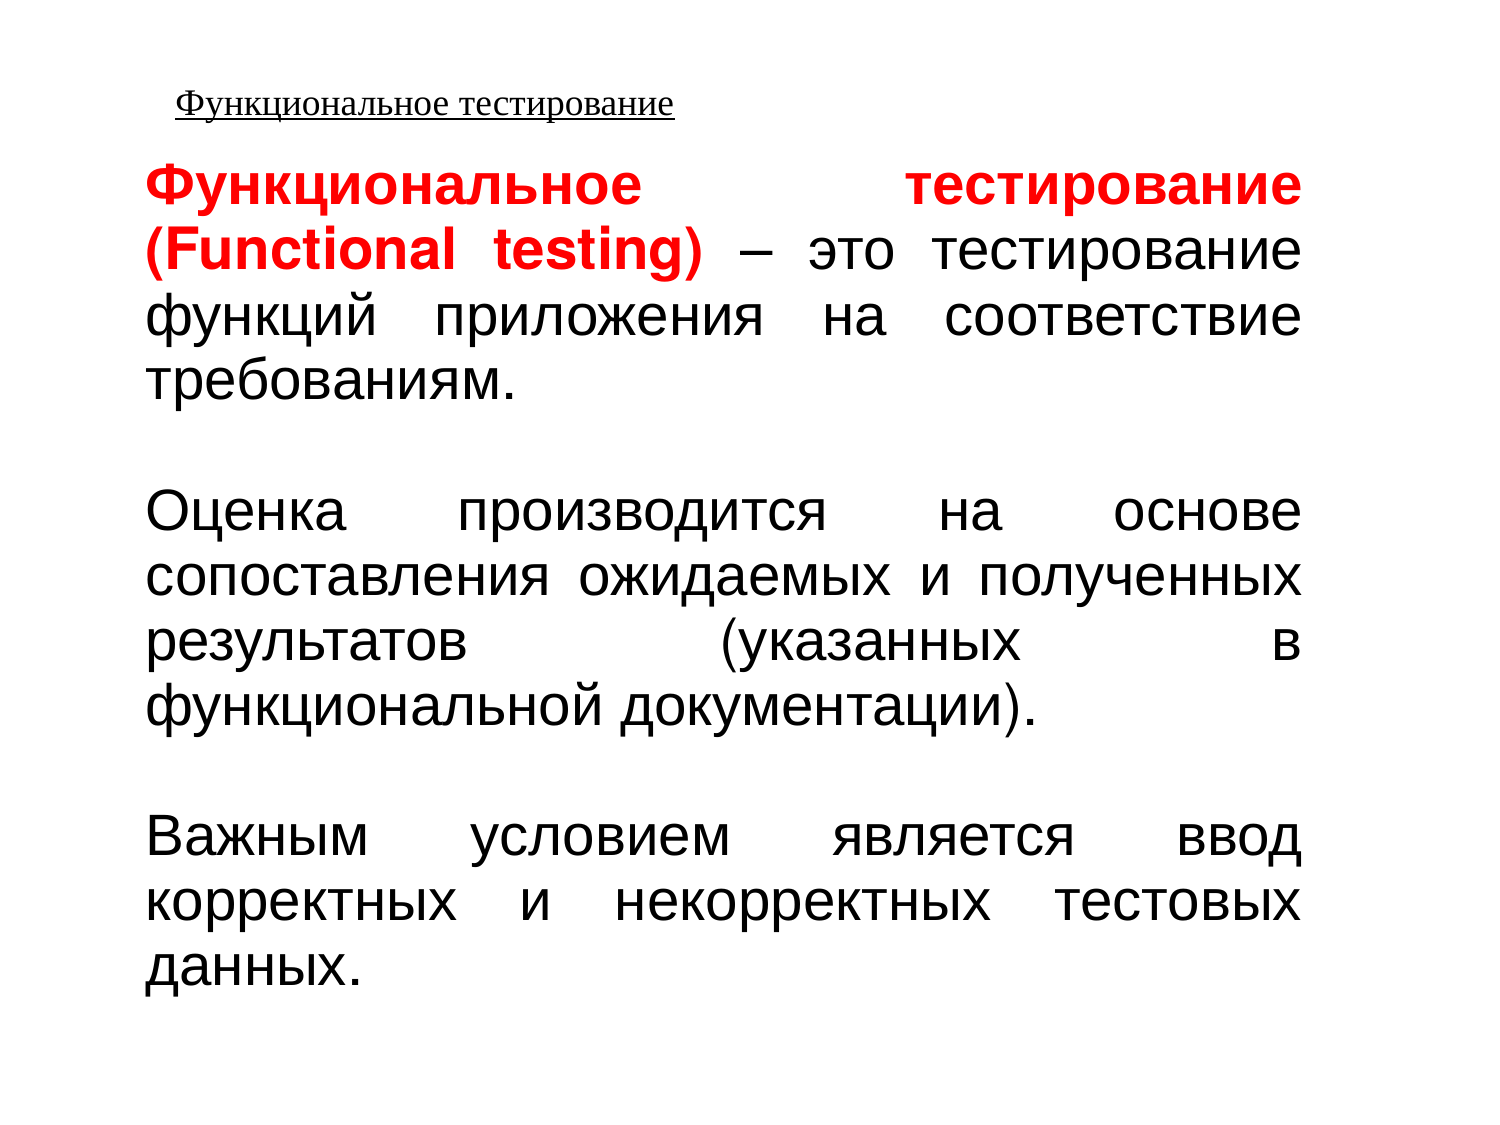

Функциональное тестирование
Функциональное тестирование (Functional testing) – это тестирование функций приложения на соответствие требованиям.

Оценка производится на основе сопоставления ожидаемых и полученных результатов (указанных в функциональной документации).

Важным условием является ввод корректных и некорректных тестовых данных.